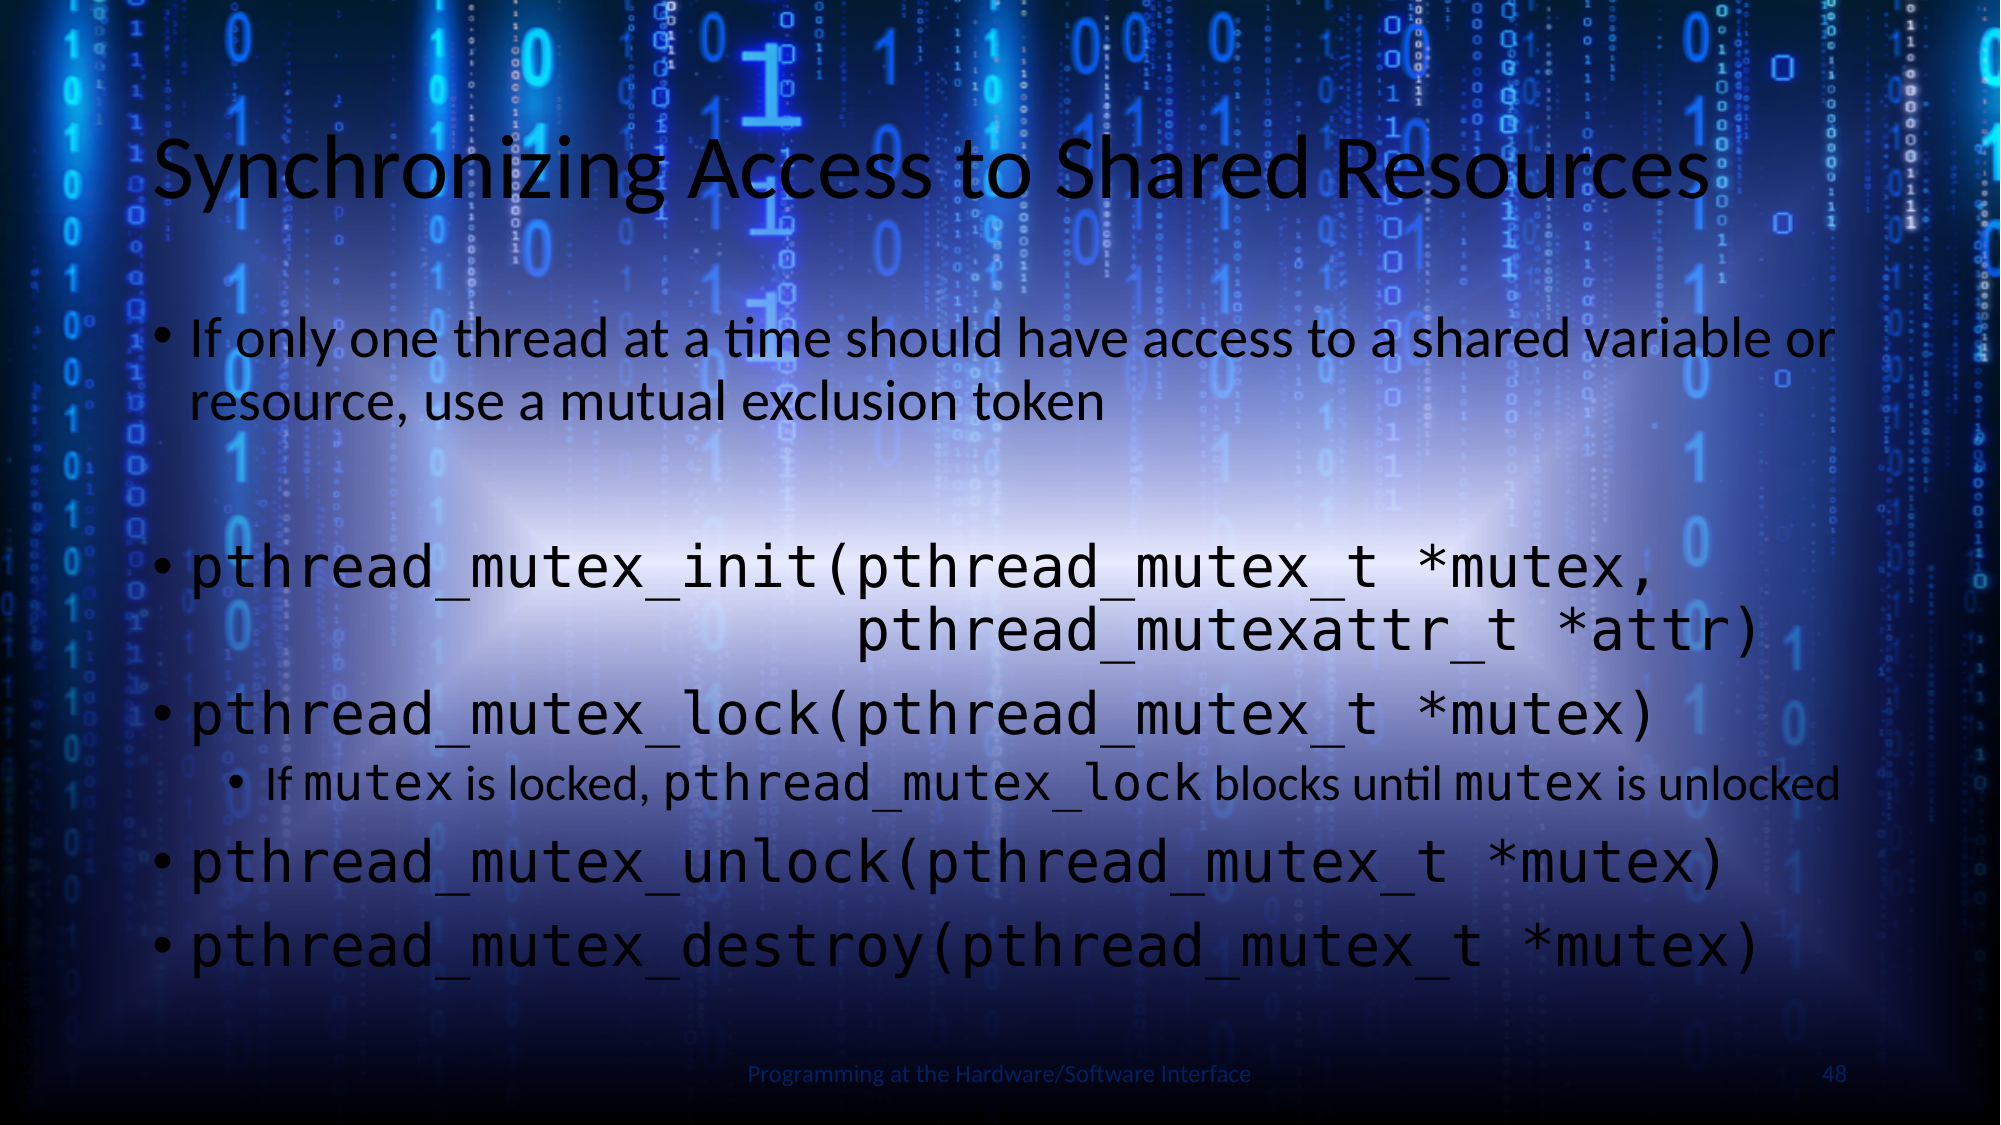

# Synchronizing Access to Shared Resources
If only one thread at a time should have access to a shared variable or resource, use a mutual exclusion token

pthread_mutex_init(pthread_mutex_t *mutex,
                   pthread_mutexattr_t *attr)
pthread_mutex_lock(pthread_mutex_t *mutex)
If mutex is locked, pthread_mutex_lock blocks until mutex is unlocked
pthread_mutex_unlock(pthread_mutex_t *mutex)
pthread_mutex_destroy(pthread_mutex_t *mutex)

Slide by Bohn
Programming at the Hardware/Software Interface
48